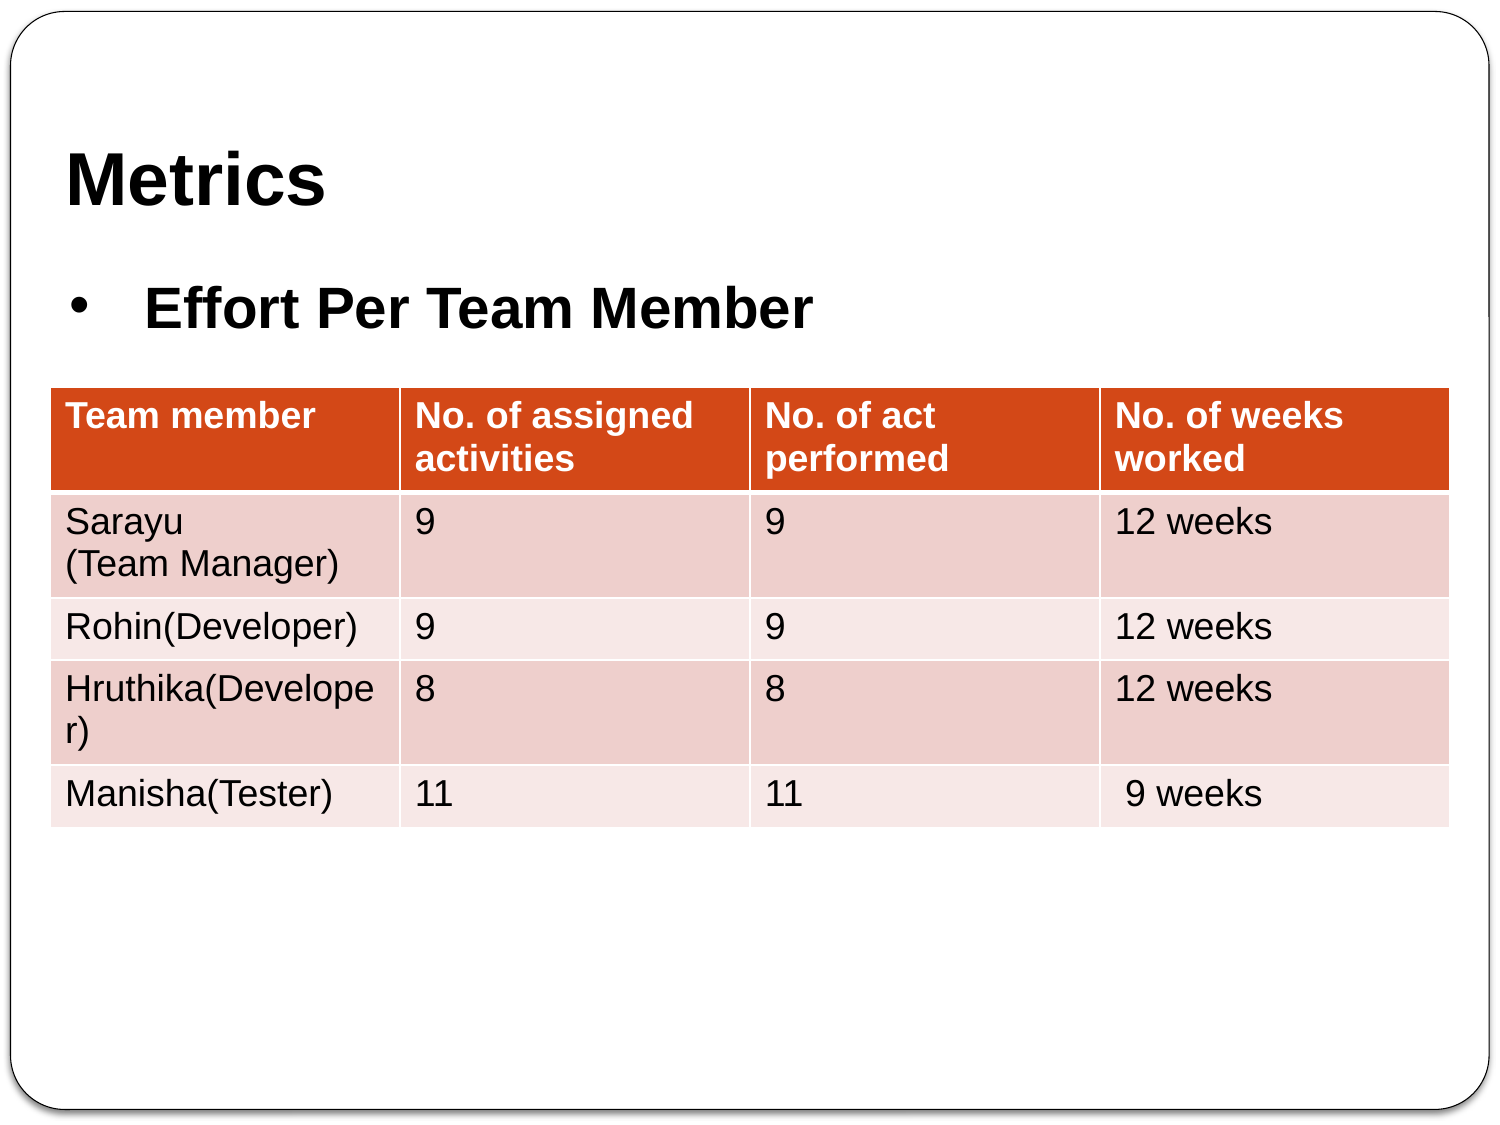

# Metrics
Effort Per Team Member
| Team member | No. of assigned activities | No. of act performed | No. of weeks worked |
| --- | --- | --- | --- |
| Sarayu (Team Manager) | 9 | 9 | 12 weeks |
| Rohin(Developer) | 9 | 9 | 12 weeks |
| Hruthika(Developer) | 8 | 8 | 12 weeks |
| Manisha(Tester) | 11 | 11 | 9 weeks |